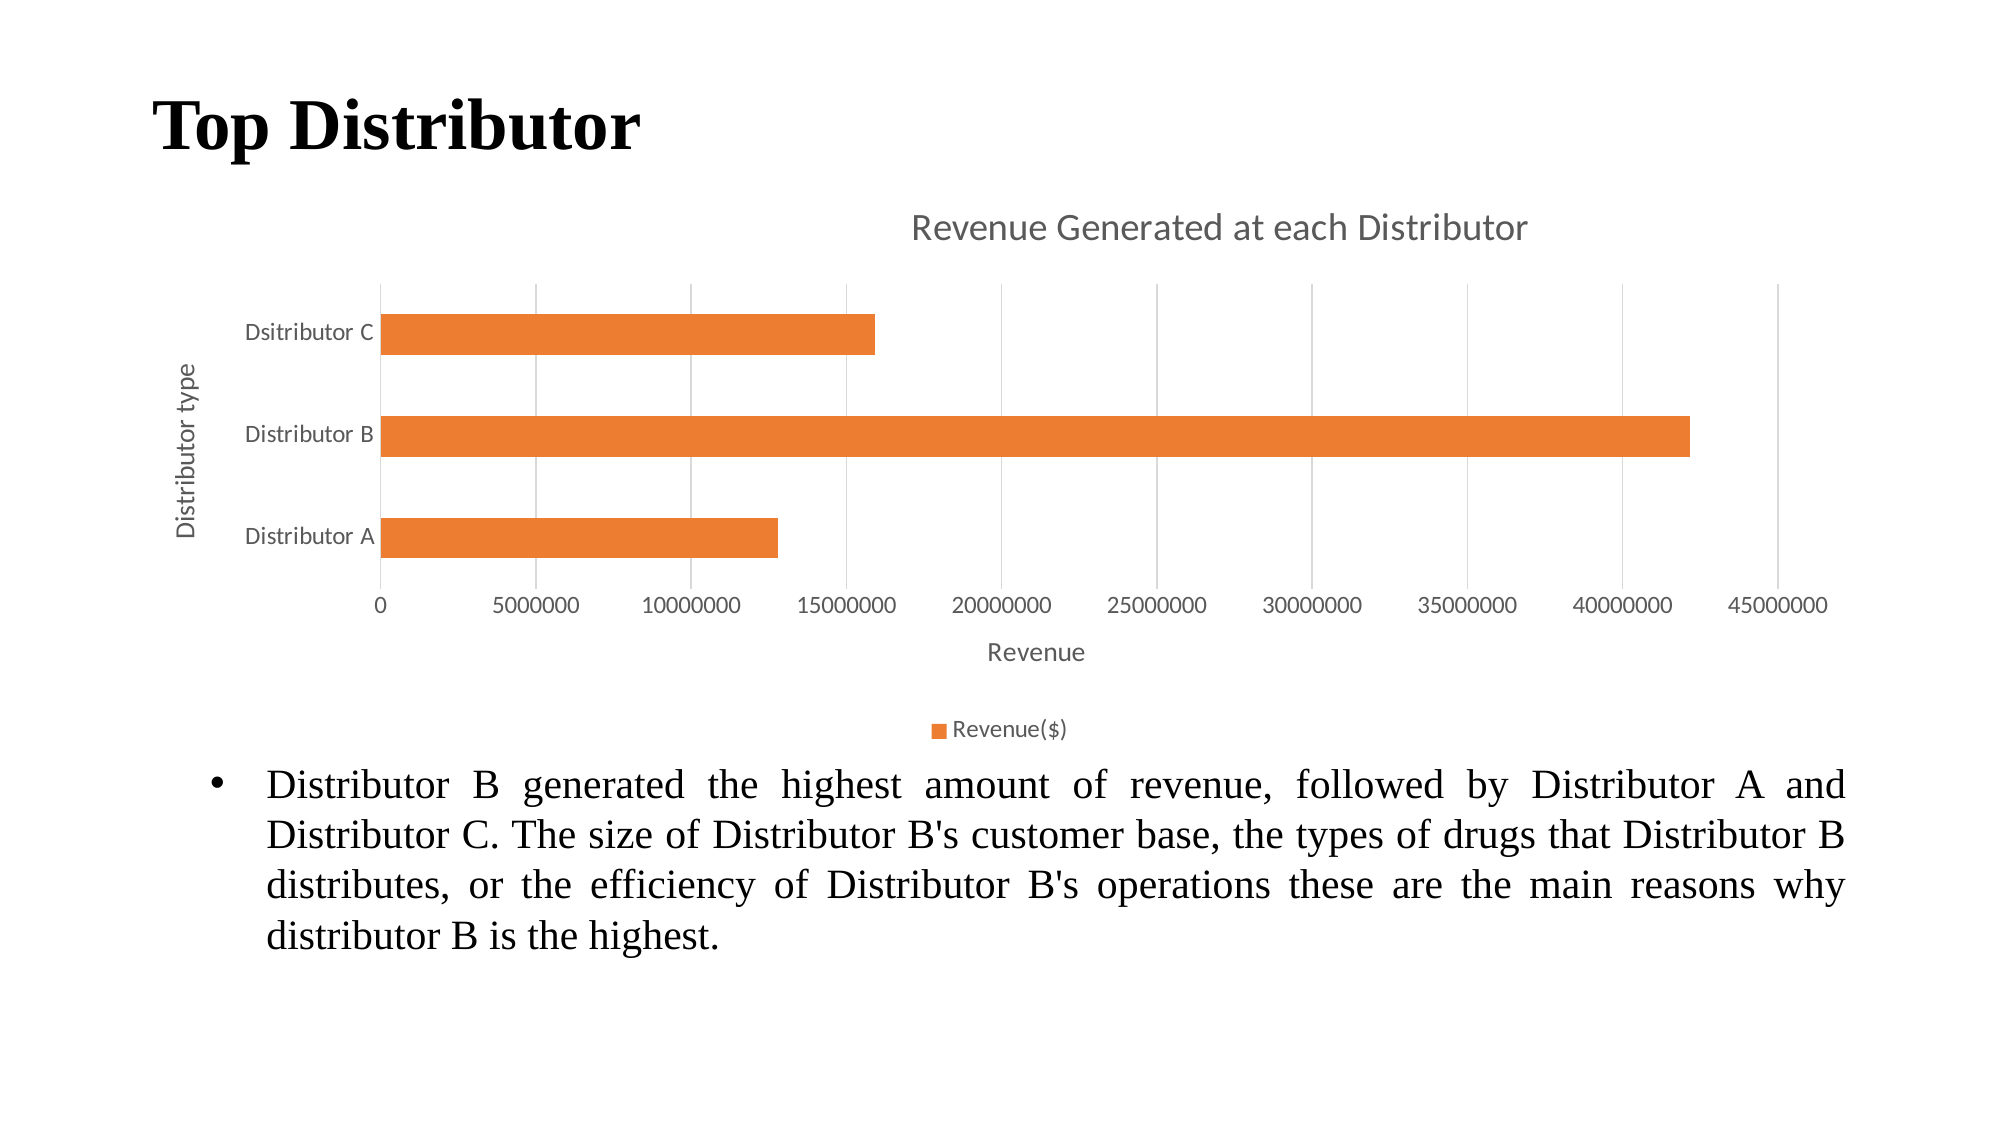

# Top Distributor

### Chart: Revenue Generated at each Distributor

| Category | Revenue($) |
|---|---|
| Distributor A | 12789491.0 |
| Distributor B | 42169013.0 |
| Dsitributor C | 15933659.0 |
Distributor B generated the highest amount of revenue, followed by Distributor A and Distributor C. The size of Distributor B's customer base, the types of drugs that Distributor B distributes, or the efficiency of Distributor B's operations these are the main reasons why distributor B is the highest.